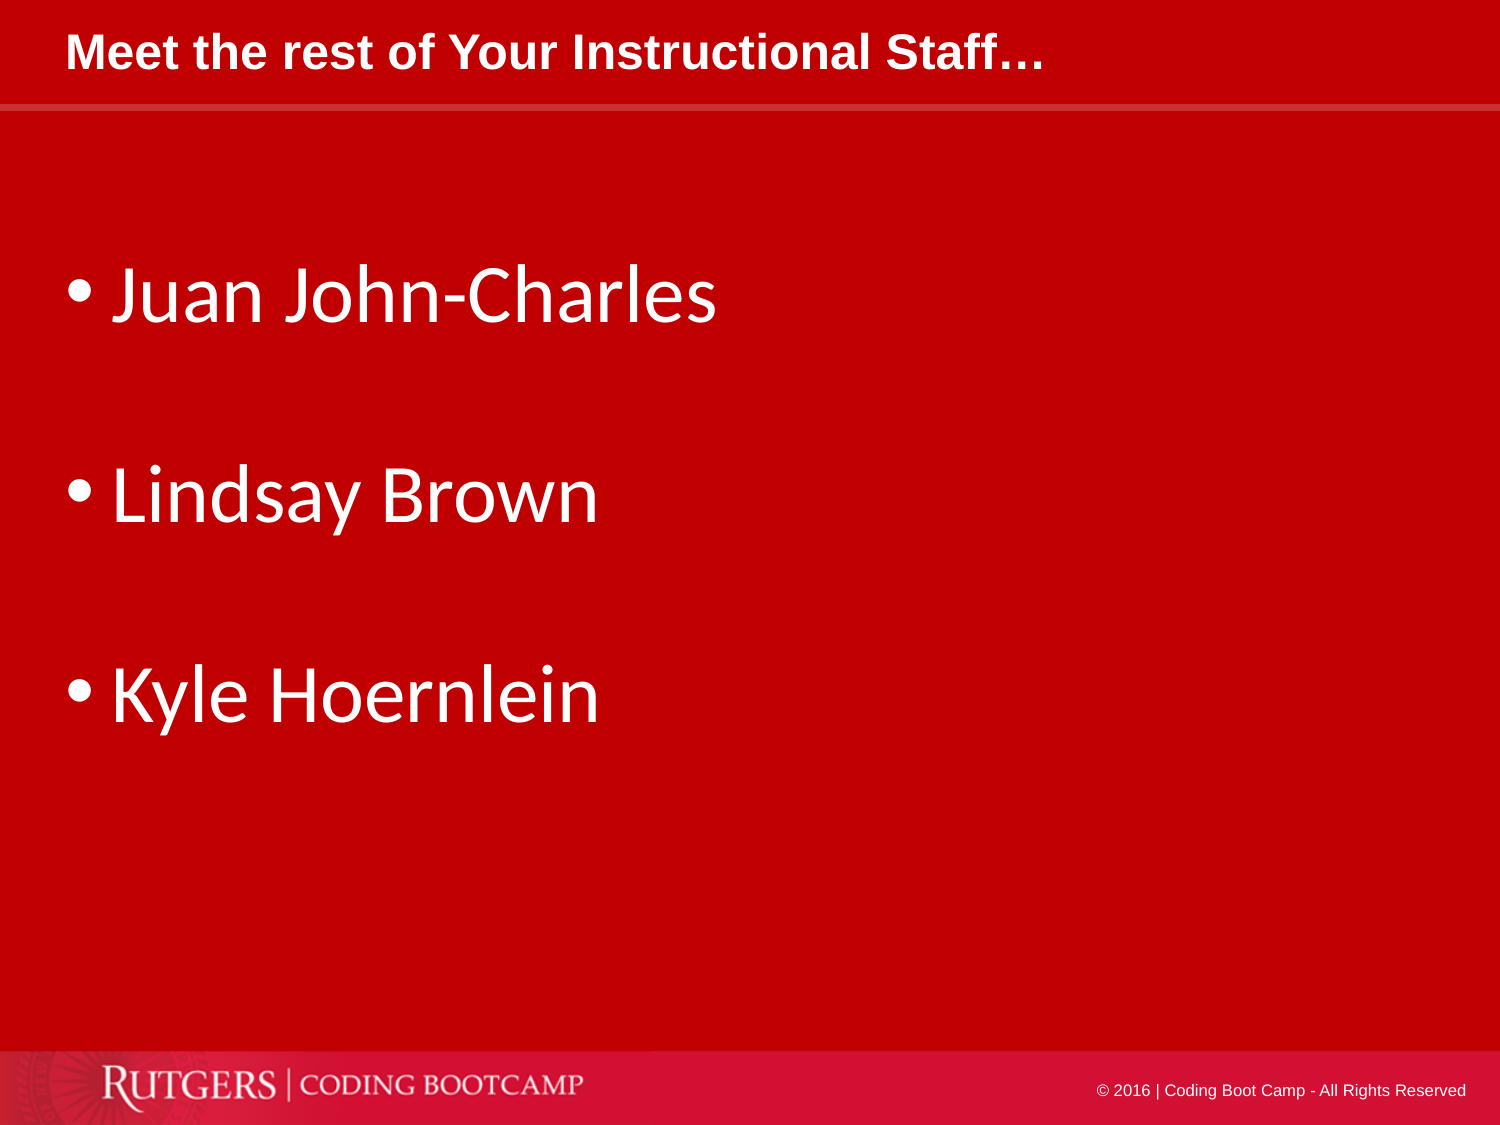

# Meet the rest of Your Instructional Staff…
Juan John-Charles

Lindsay Brown

Kyle Hoernlein